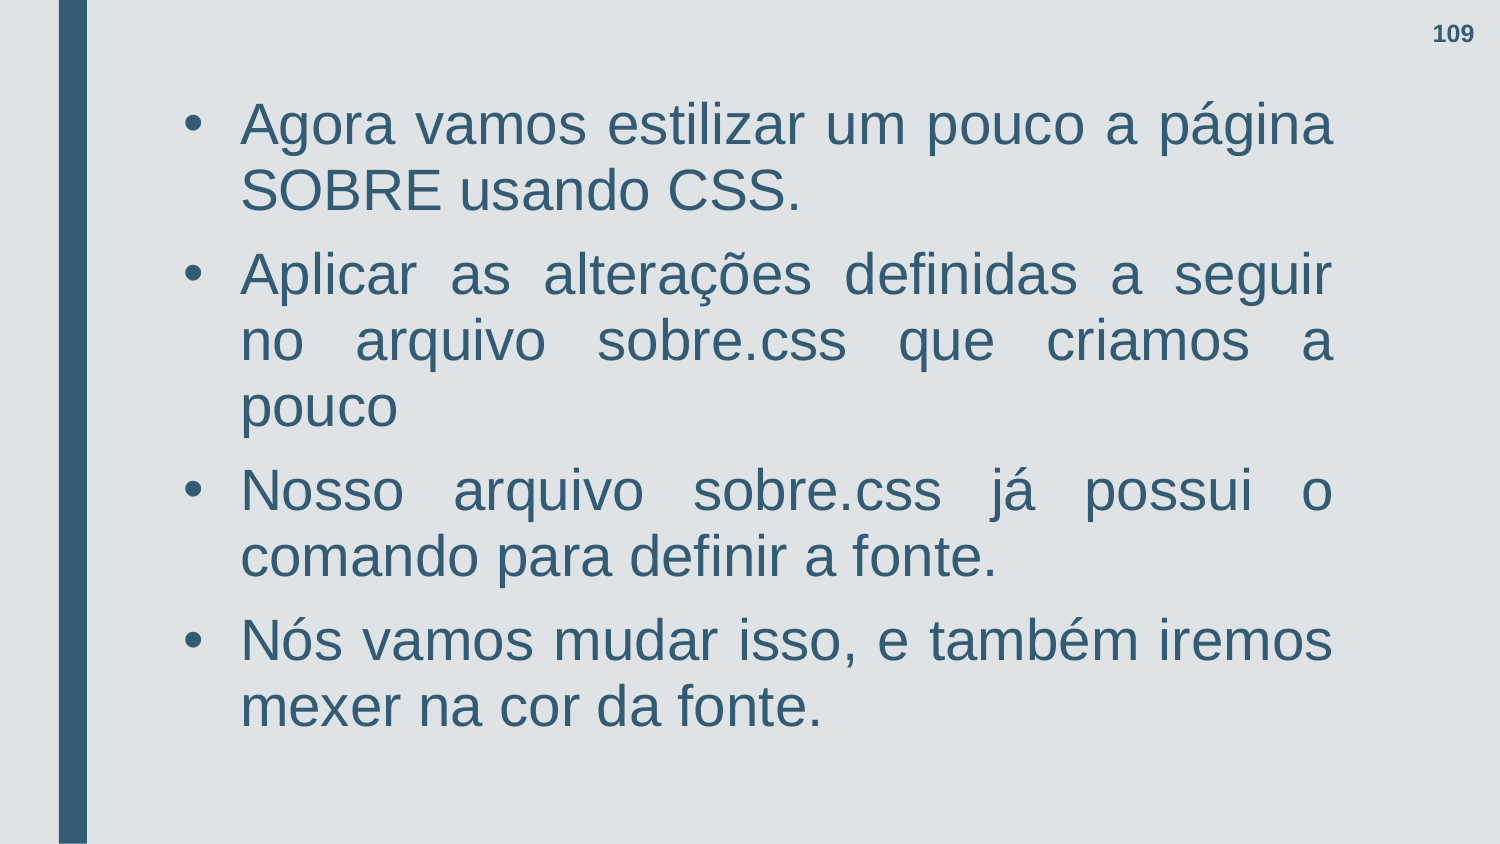

109
Agora vamos estilizar um pouco a página SOBRE usando CSS.
Aplicar as alterações definidas a seguir no arquivo sobre.css que criamos a pouco
Nosso arquivo sobre.css já possui o comando para definir a fonte.
Nós vamos mudar isso, e também iremos mexer na cor da fonte.